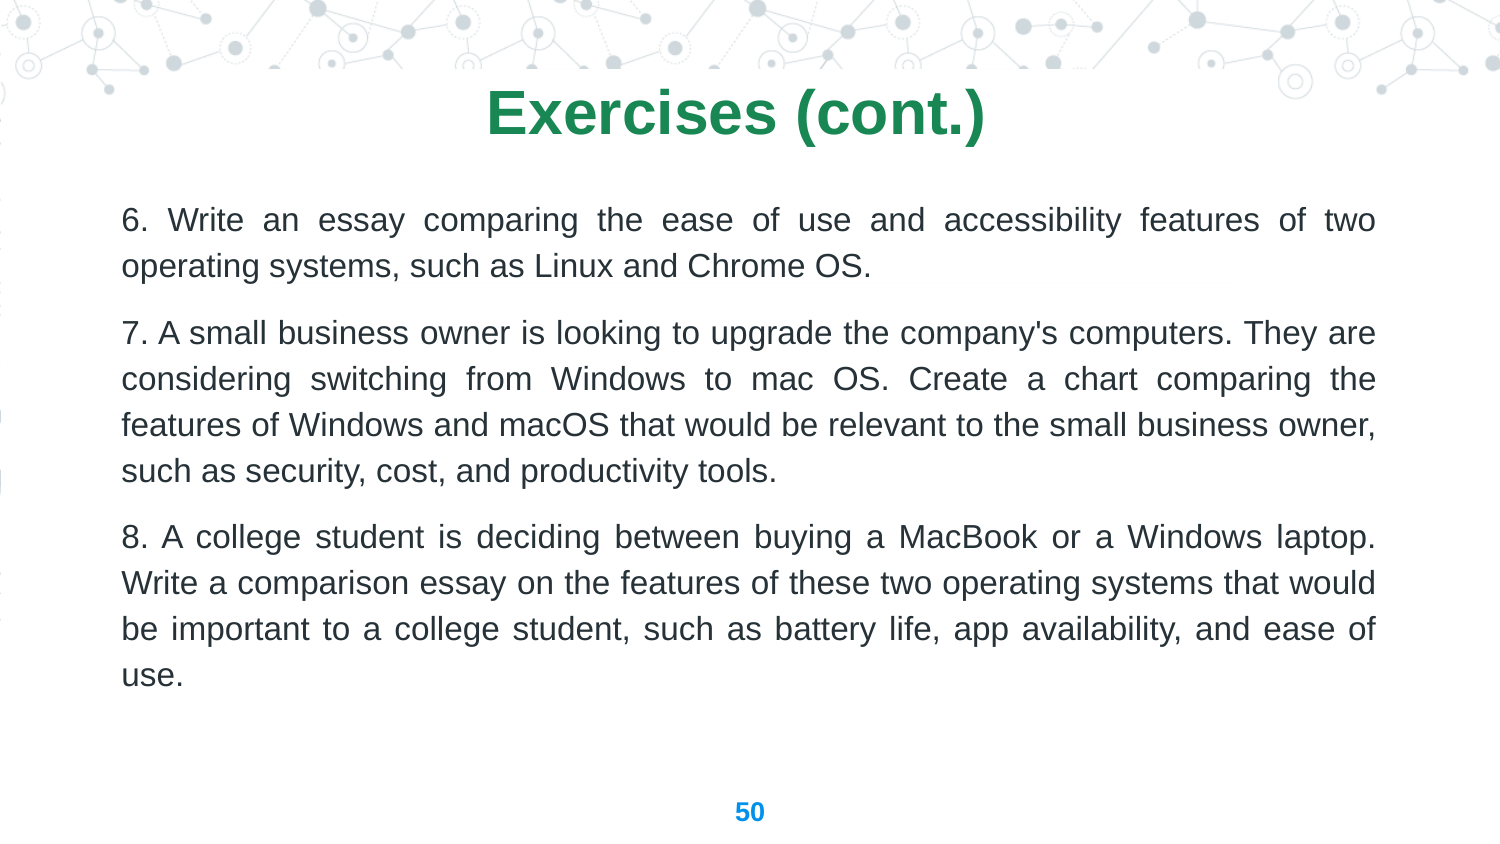

Exercises (cont.)

6. Write an essay comparing the ease of use and accessibility features of two operating systems, such as Linux and Chrome OS.
7. A small business owner is looking to upgrade the company's computers. They are considering switching from Windows to mac OS. Create a chart comparing the features of Windows and macOS that would be relevant to the small business owner, such as security, cost, and productivity tools.
8. A college student is deciding between buying a MacBook or a Windows laptop. Write a comparison essay on the features of these two operating systems that would be important to a college student, such as battery life, app availability, and ease of use.

50